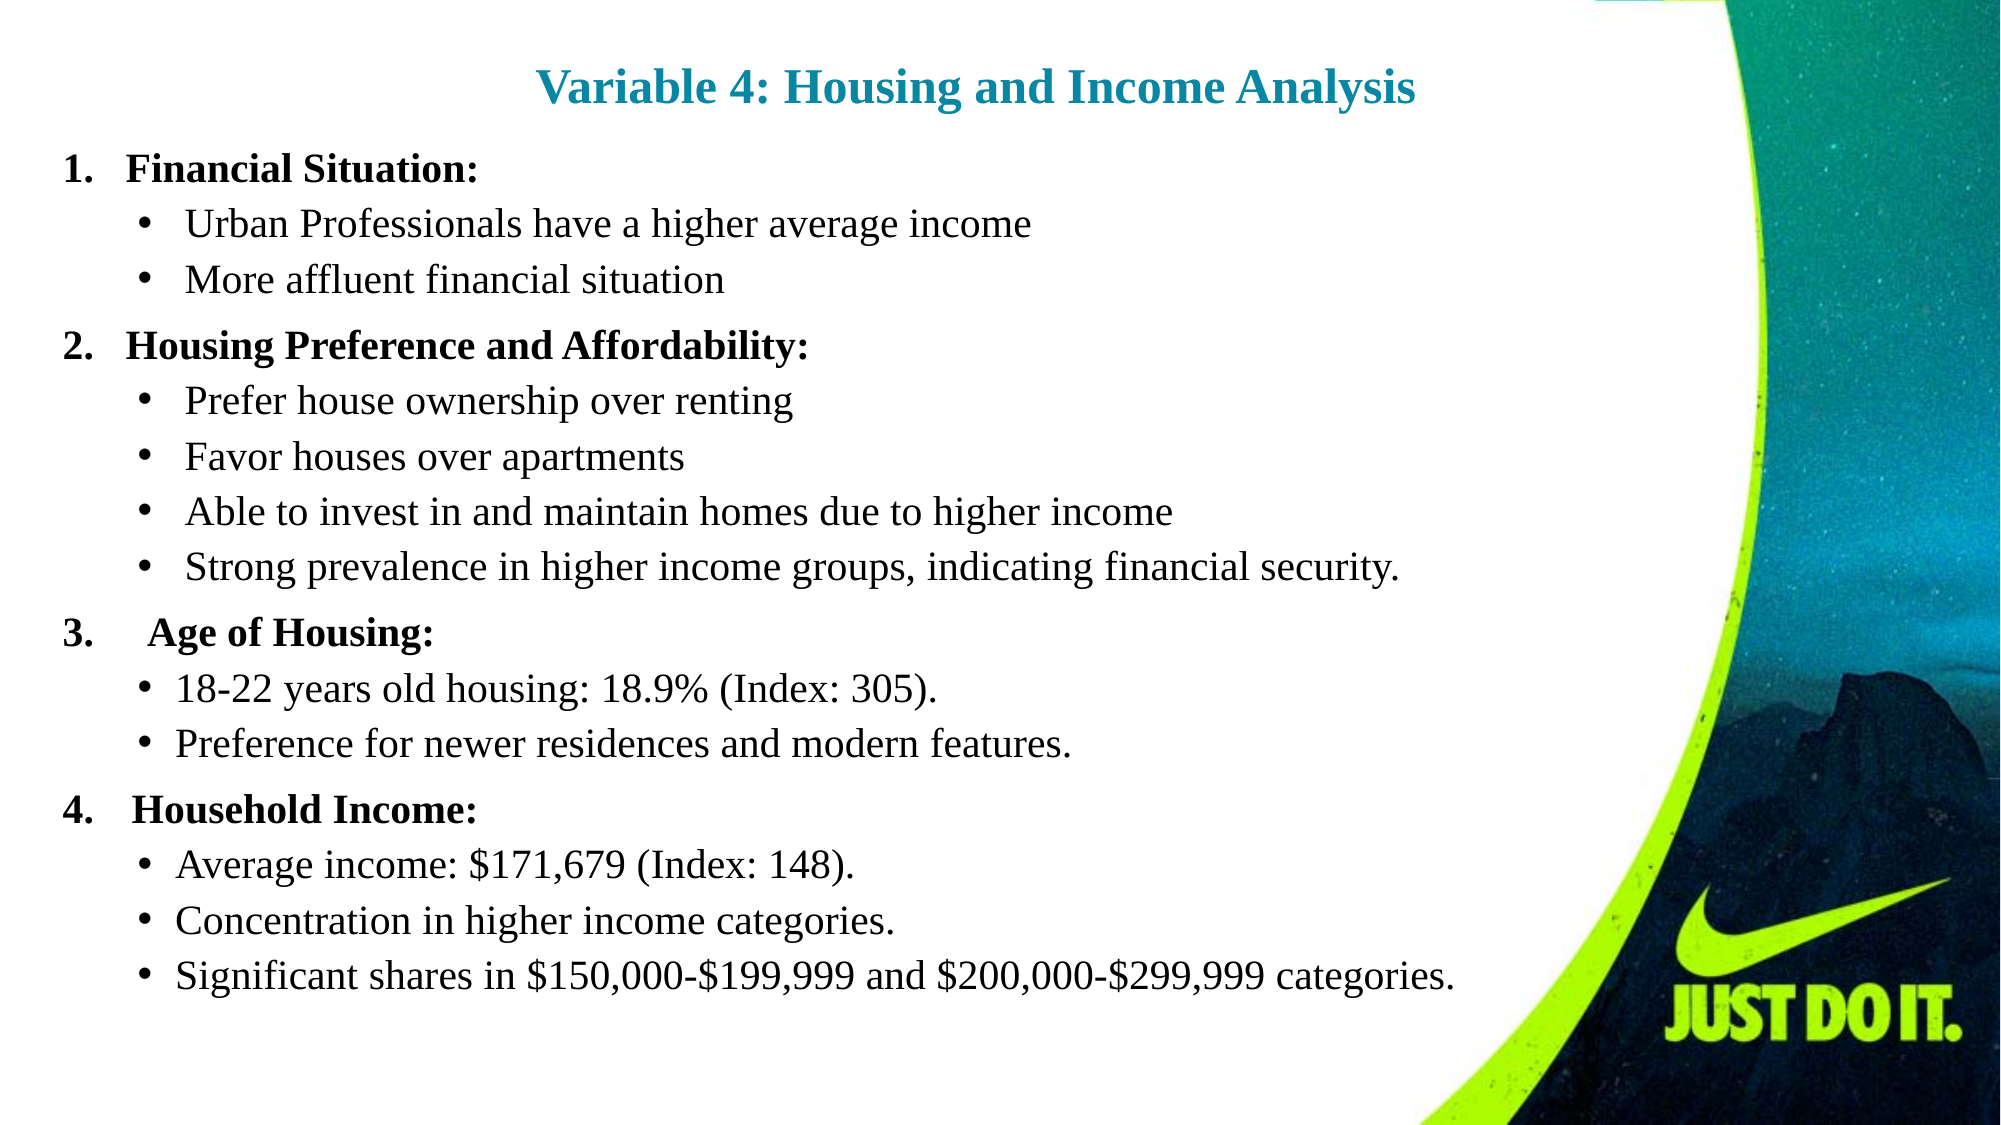

Variable 4: Housing and Income Analysis
1.   Financial Situation:
Urban Professionals have a higher average income
More affluent financial situation
2.   Housing Preference and Affordability:
Prefer house ownership over renting
Favor houses over apartments
Able to invest in and maintain homes due to higher income
Strong prevalence in higher income groups, indicating financial security.
Age of Housing:
18-22 years old housing: 18.9% (Index: 305).
Preference for newer residences and modern features.
   Household Income:
Average income: $171,679 (Index: 148).
Concentration in higher income categories.
Significant shares in $150,000-$199,999 and $200,000-$299,999 categories.